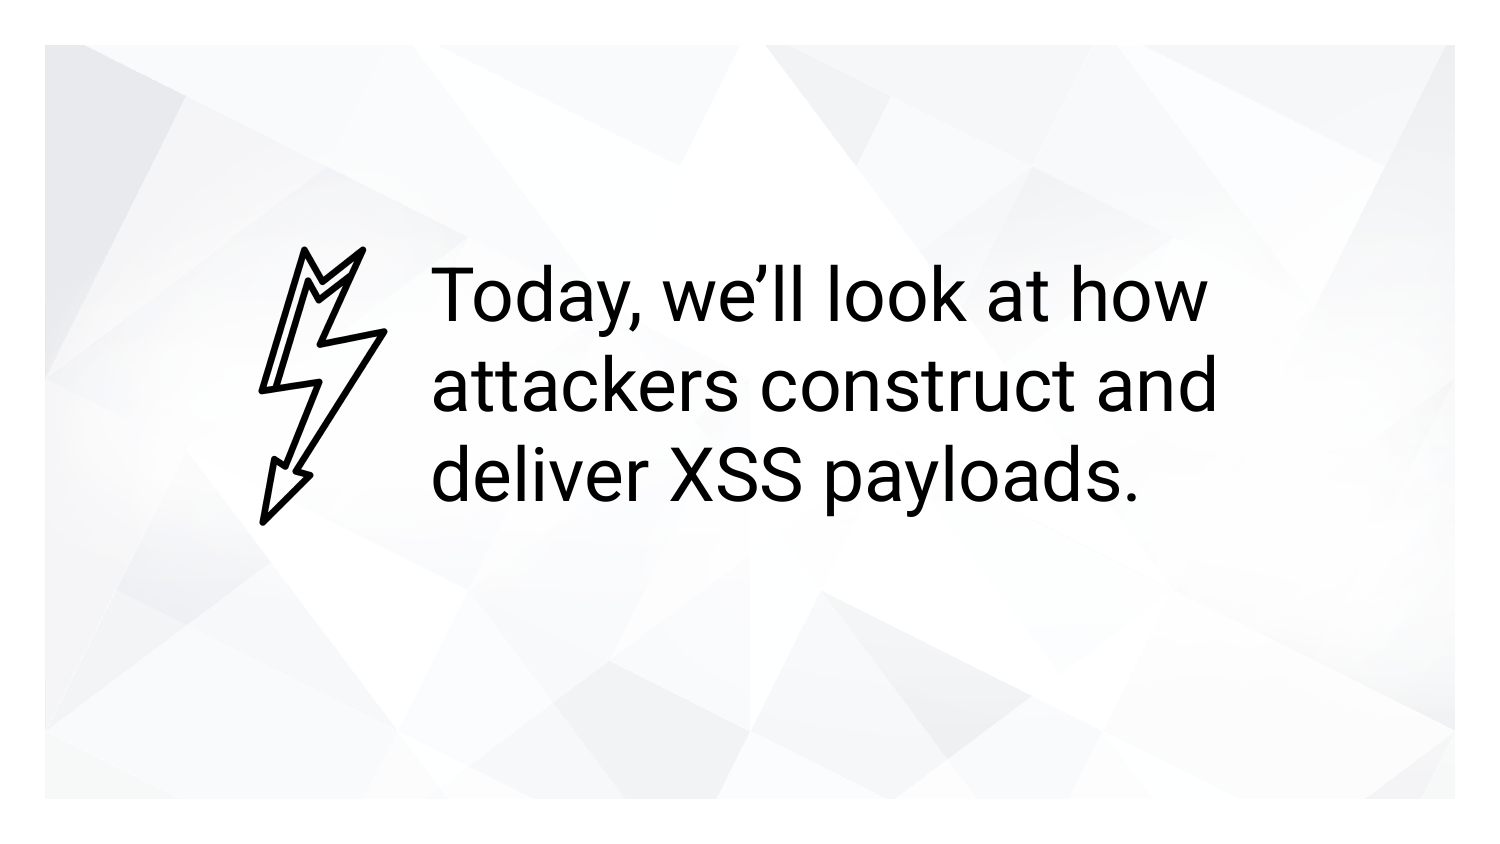

# Today, we’ll look at how attackers construct and deliver XSS payloads.